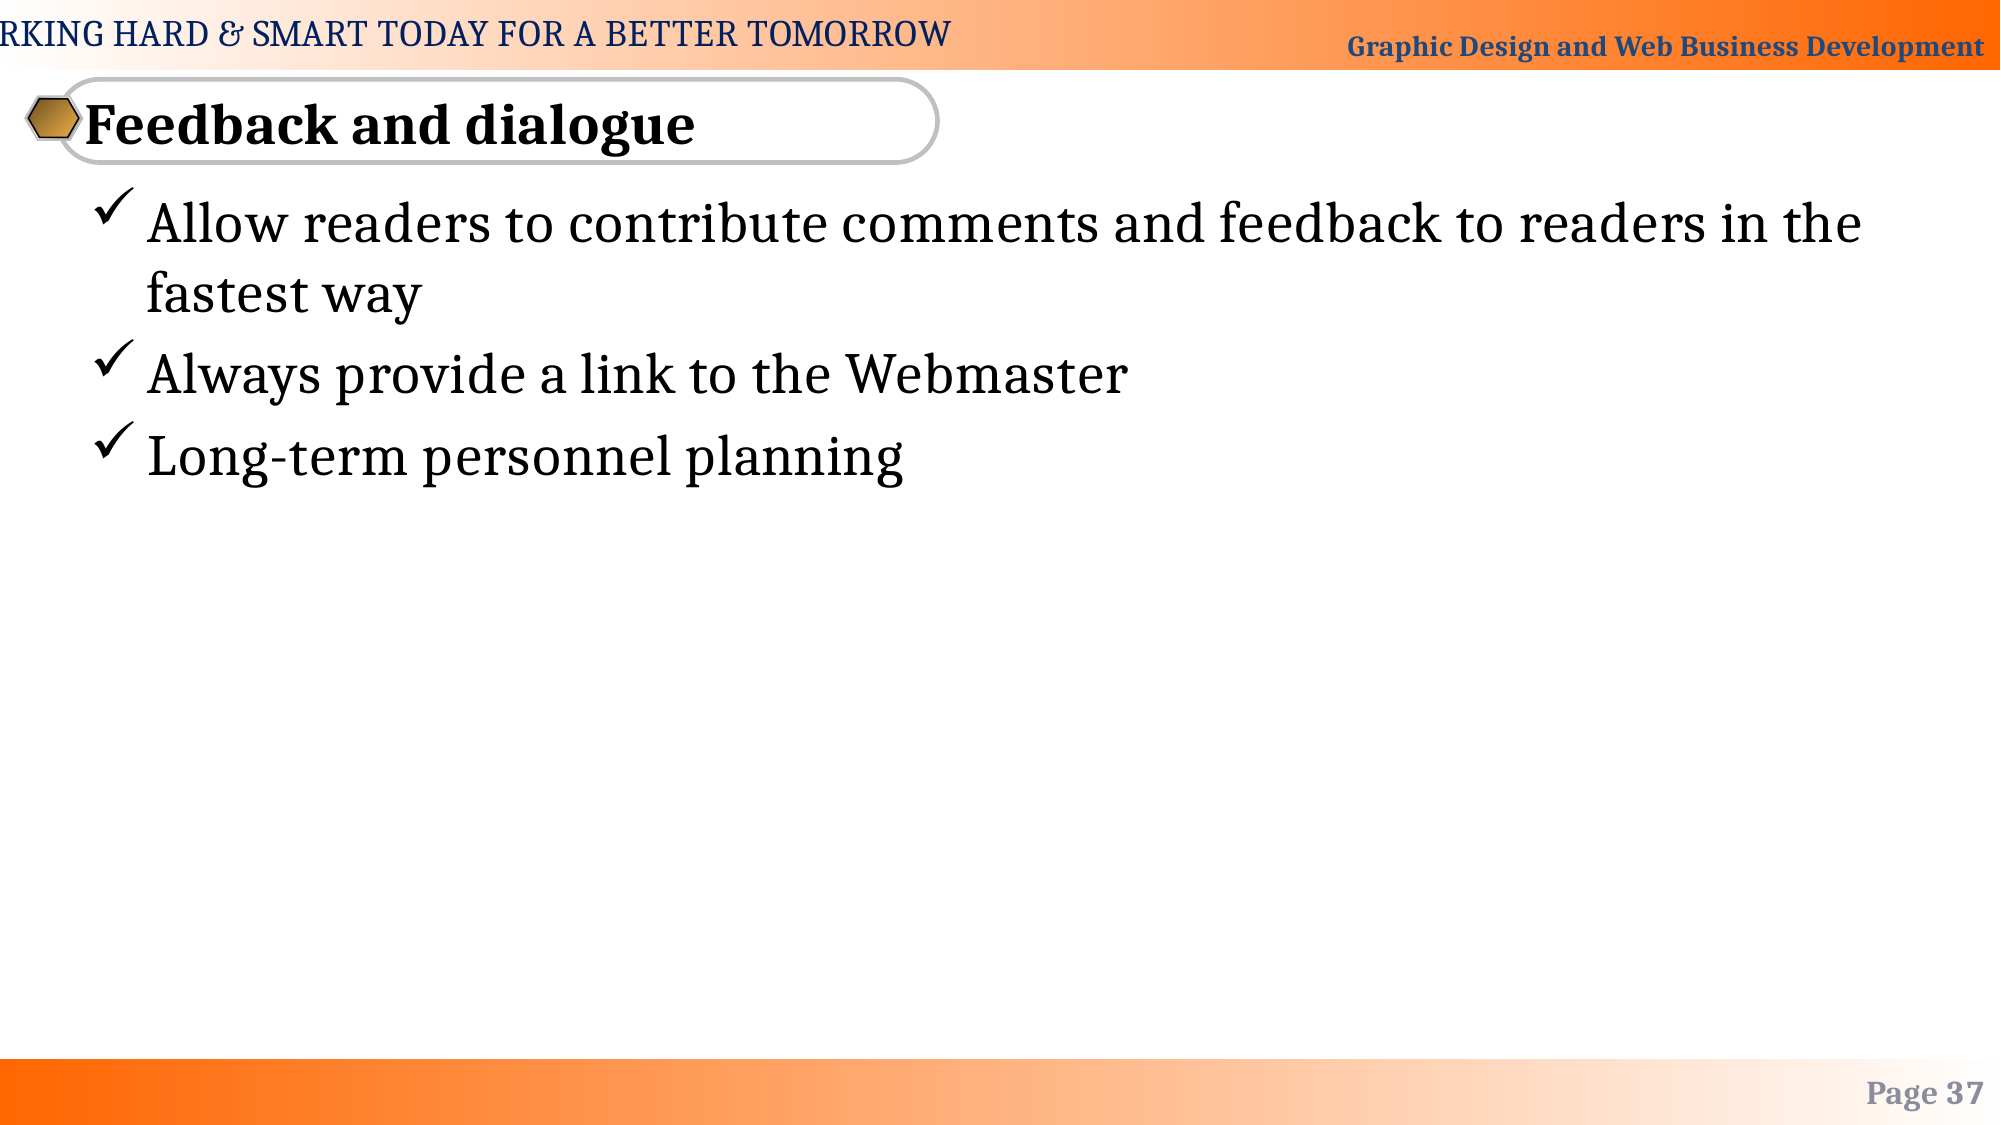

Feedback and dialogue

Allow readers to contribute comments and feedback to readers in the fastest way
Always provide a link to the Webmaster
Long-term personnel planning
Page 37